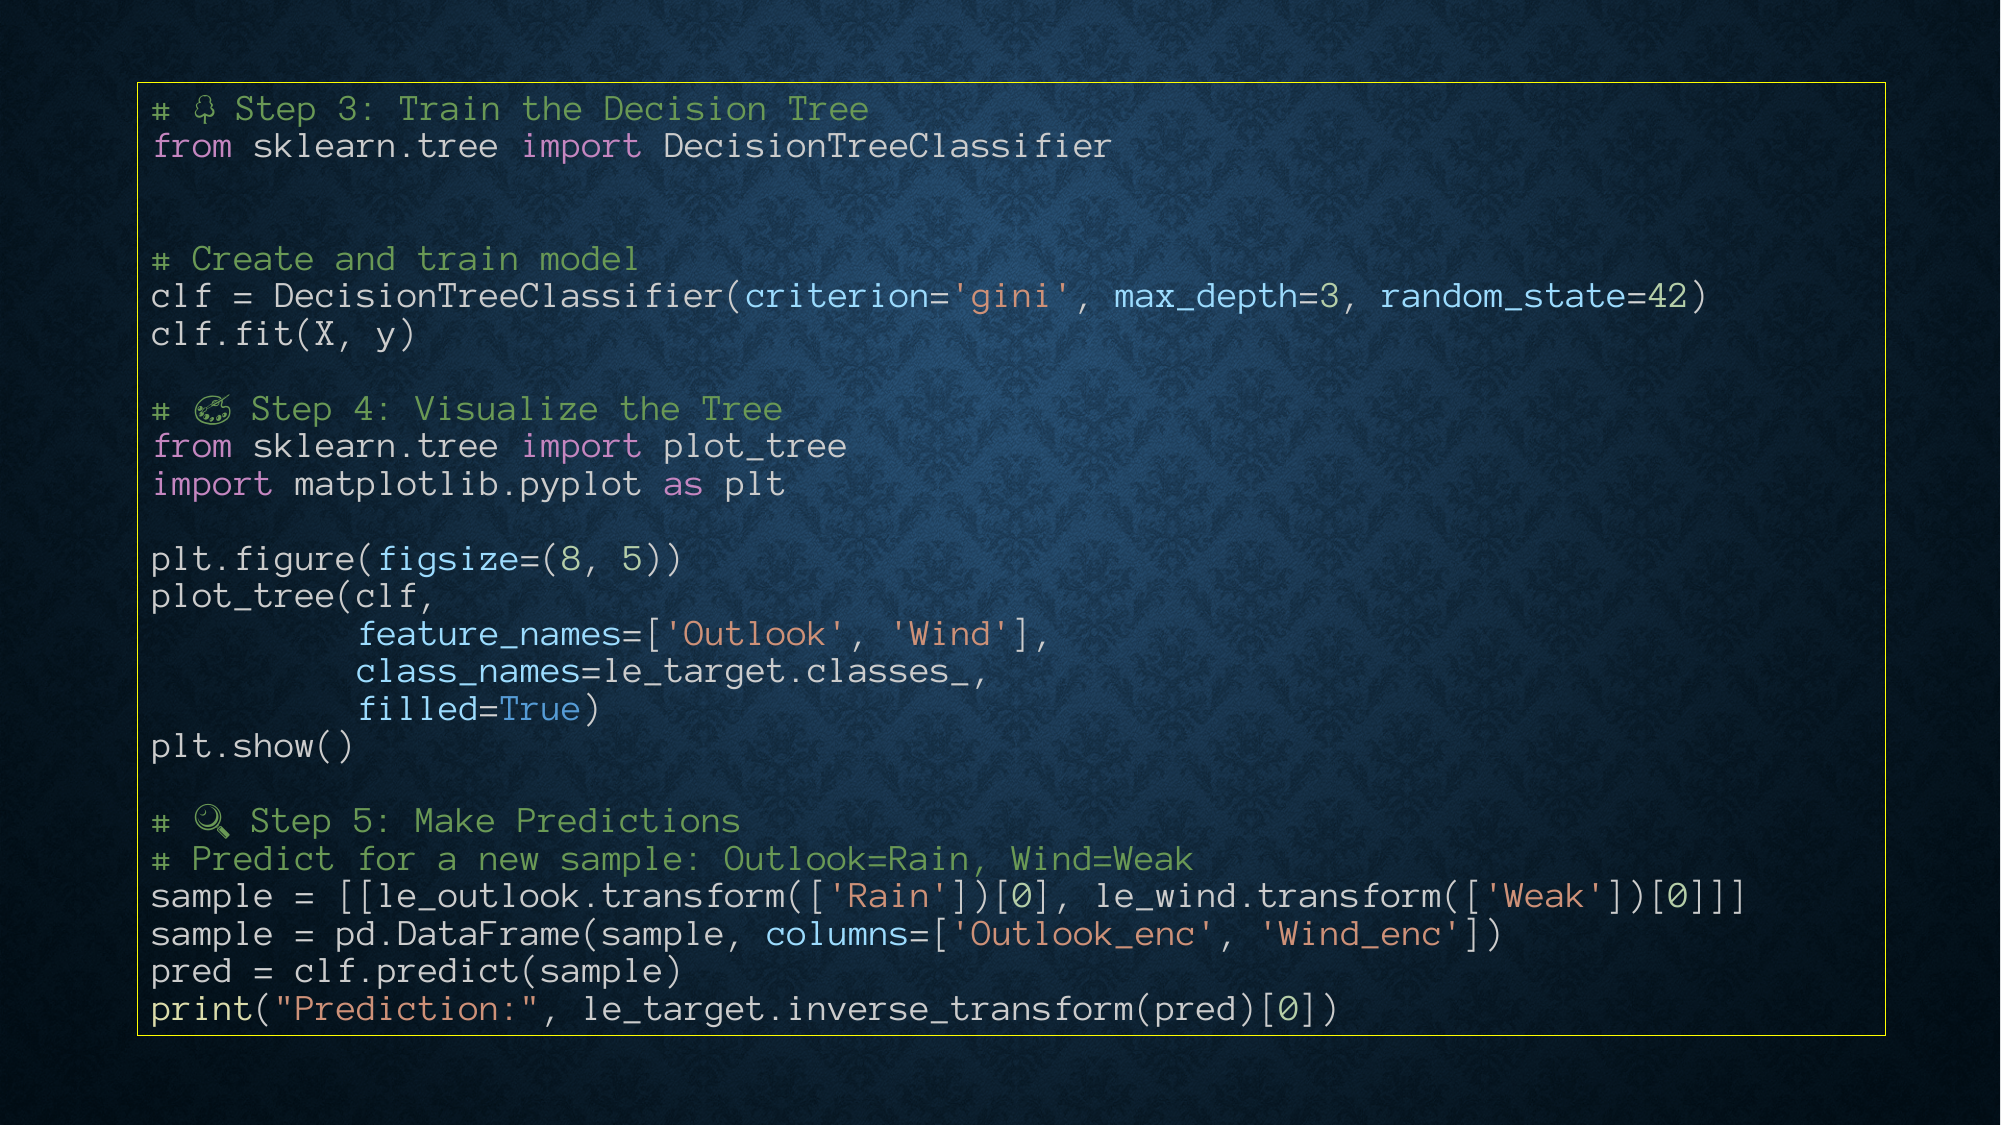

# 🌳 Step 3: Train the Decision Tree
from sklearn.tree import DecisionTreeClassifier

# Create and train model
clf = DecisionTreeClassifier(criterion='gini', max_depth=3, random_state=42)
clf.fit(X, y)
# 🎨 Step 4: Visualize the Tree
from sklearn.tree import plot_tree
import matplotlib.pyplot as plt
plt.figure(figsize=(8, 5))
plot_tree(clf,
          feature_names=['Outlook', 'Wind'],
          class_names=le_target.classes_,
          filled=True)
plt.show()
# 🔍 Step 5: Make Predictions
# Predict for a new sample: Outlook=Rain, Wind=Weak
sample = [[le_outlook.transform(['Rain'])[0], le_wind.transform(['Weak'])[0]]]
sample = pd.DataFrame(sample, columns=['Outlook_enc', 'Wind_enc'])
pred = clf.predict(sample)
print("Prediction:", le_target.inverse_transform(pred)[0])